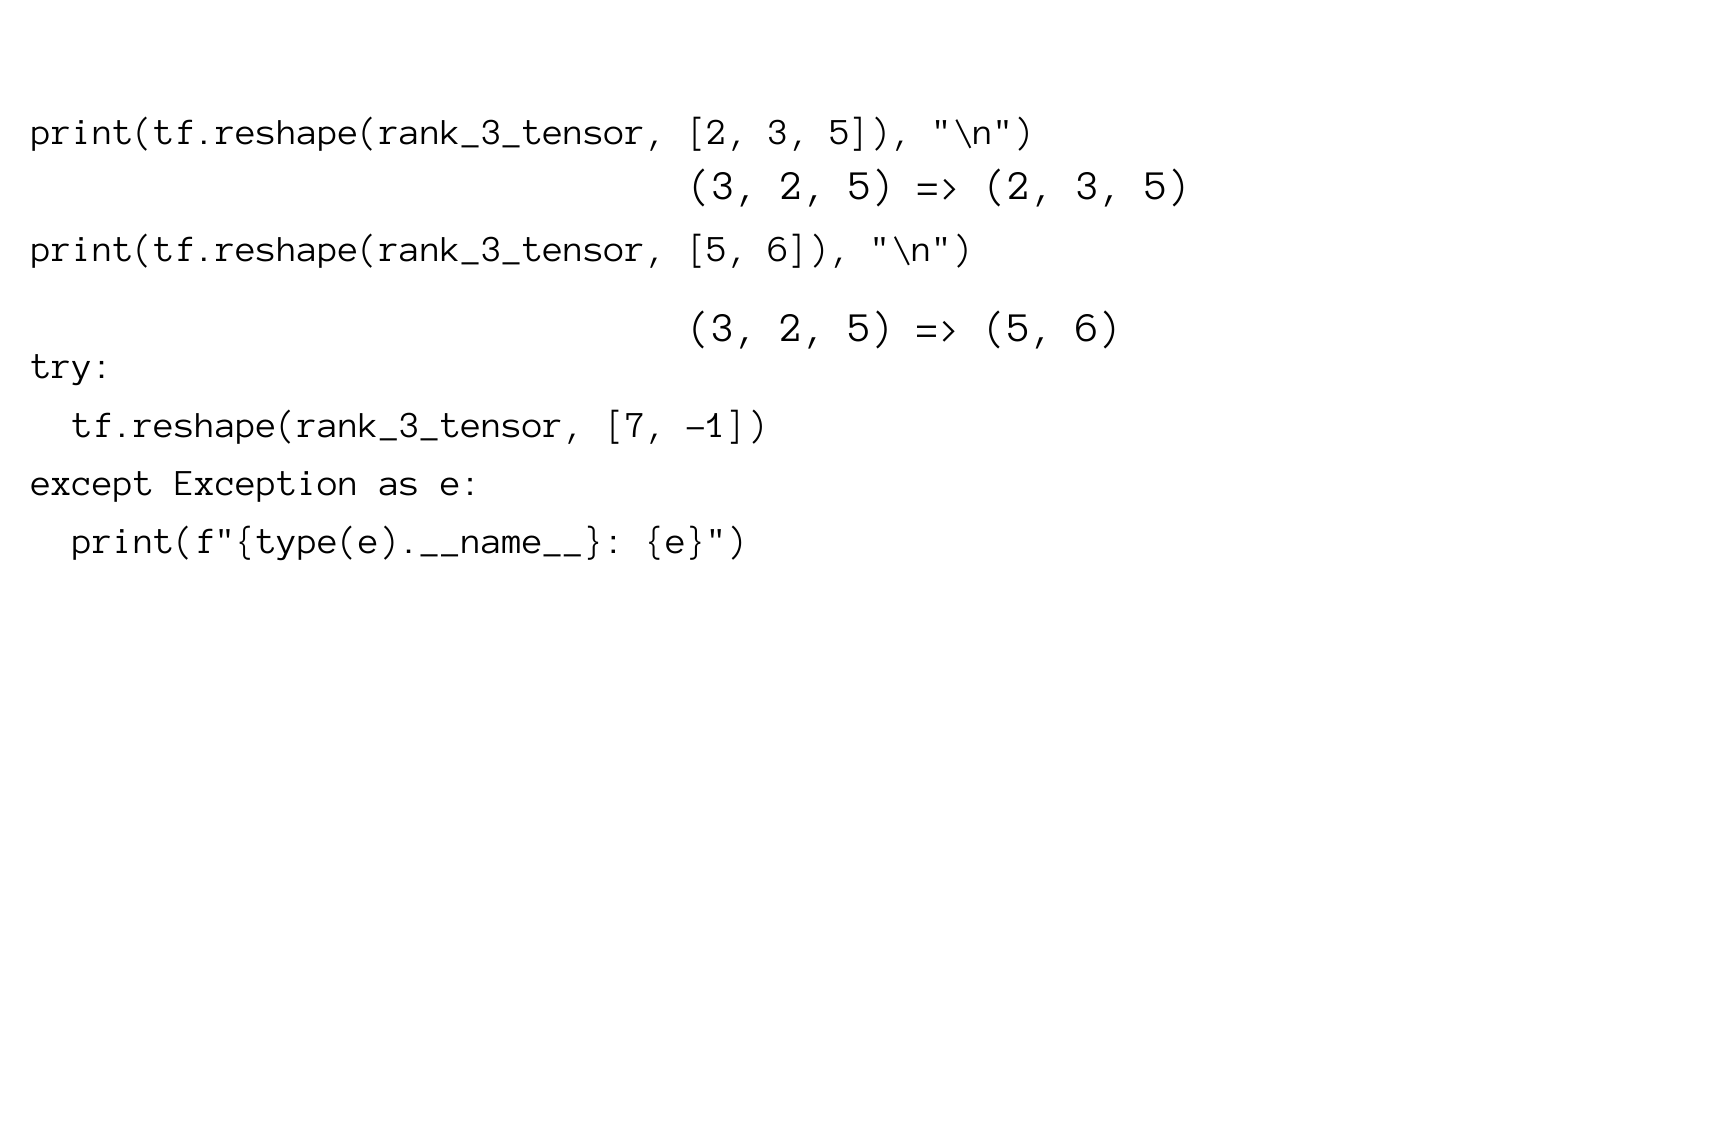

print(tf.reshape(rank_3_tensor, [2, 3, 5]), "\n")

print(tf.reshape(rank_3_tensor, [5, 6]), "\n")

try:
  tf.reshape(rank_3_tensor, [7, -1])
except Exception as e:
  print(f"{type(e).__name__}: {e}")
(3, 2, 5) => (2, 3, 5)
(3, 2, 5) => (5, 6)